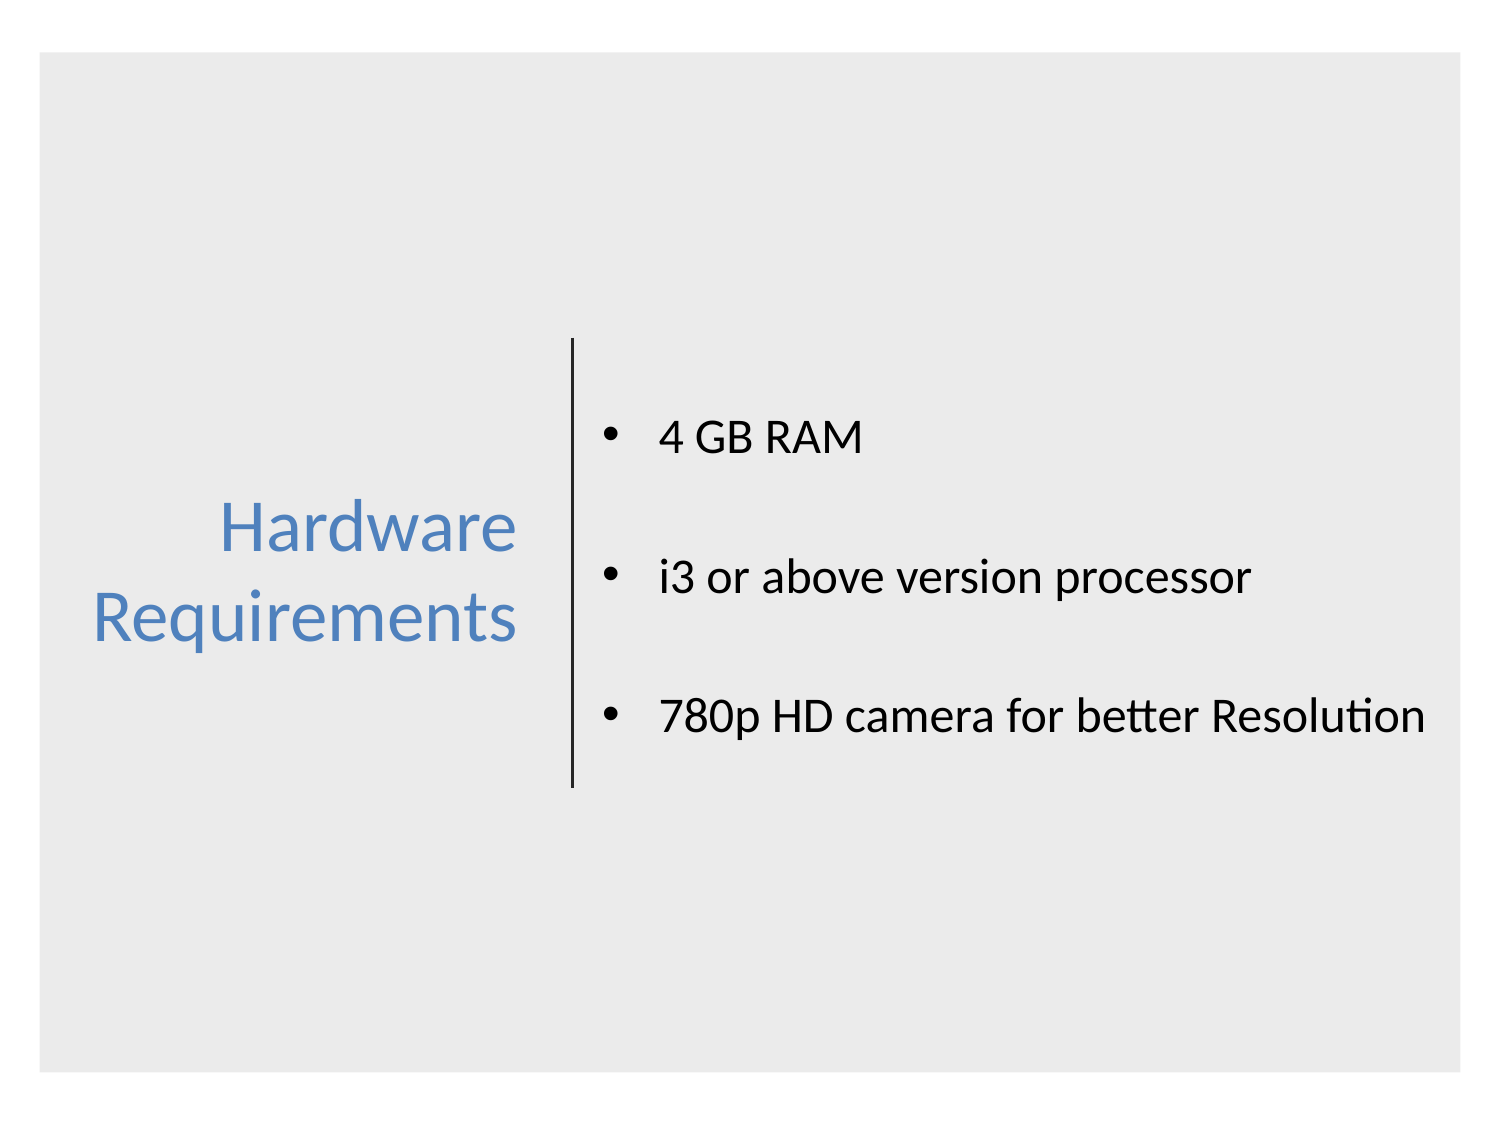

4 GB RAM

i3 or above version processor

780p HD camera for better Resolution
# Hardware Requirements